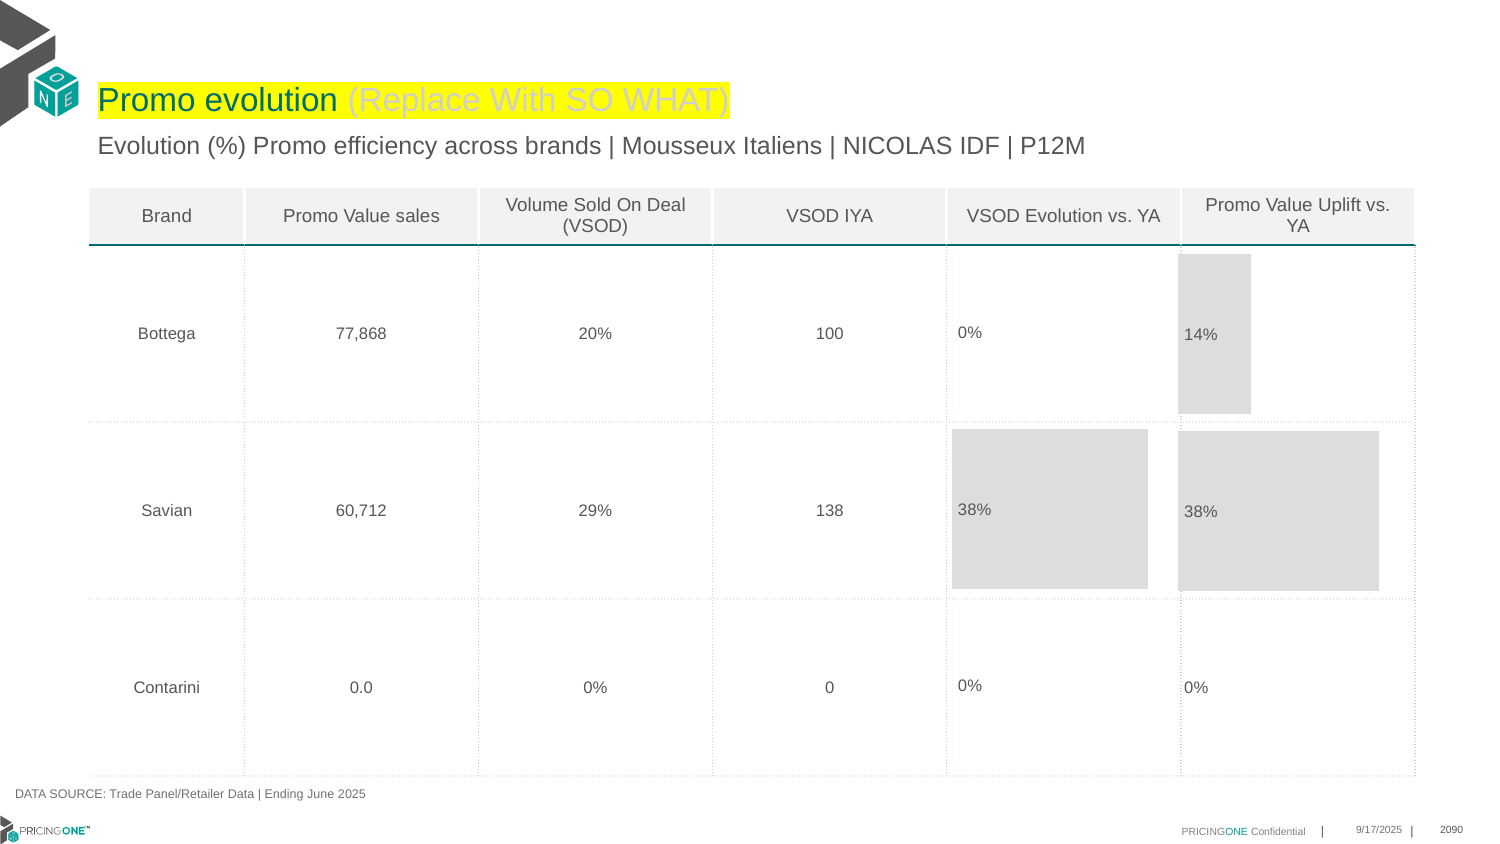

# Promo evolution (Replace With SO WHAT)
Evolution (%) Promo efficiency across brands | Mousseux Italiens | NICOLAS IDF | P12M
| Brand | Promo Value sales | Volume Sold On Deal (VSOD) | VSOD IYA | VSOD Evolution vs. YA | Promo Value Uplift vs. YA |
| --- | --- | --- | --- | --- | --- |
| Bottega | 77,868 | 20% | 100 |  |  |
| Savian | 60,712 | 29% | 138 |  |  |
| Contarini | 0.0 | 0% | 0 |  |  |

### Chart

| Category | VSOD Evaluation vs YA |
|---|---|
| Bottega | 0.0 |
| Savian | 0.381 |
| Contarini | 0.0 |

### Chart

| Category | Promo Value Uplift vs YA |
|---|---|
| Bottega | 0.13838850870195896 |
| Savian | 0.3810368354432414 |
| Contarini | 0.0 |
DATA SOURCE: Trade Panel/Retailer Data | Ending June 2025

9/17/2025
2090